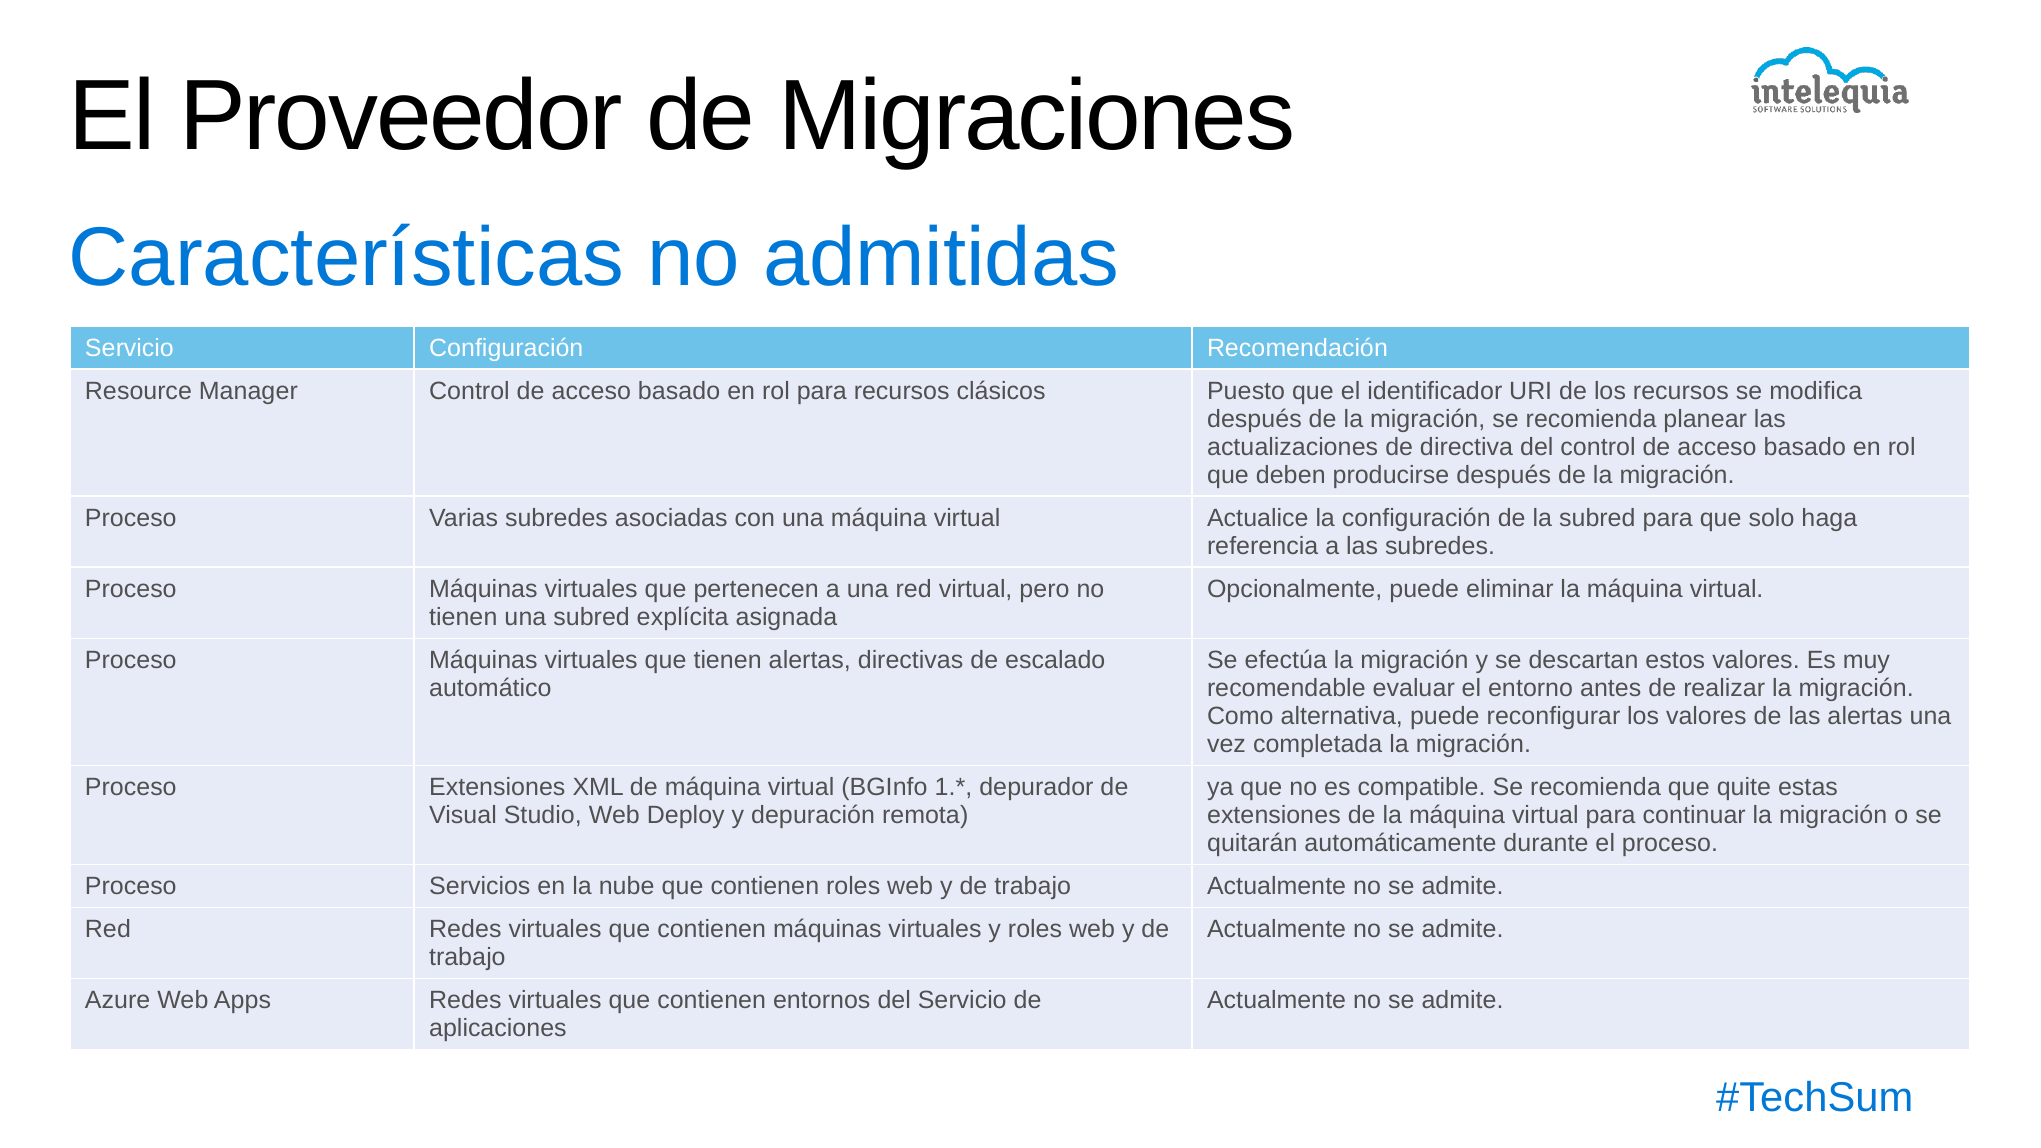

# El Proveedor de Migraciones
Características no admitidas
| Servicio | Configuración | Recomendación |
| --- | --- | --- |
| Resource Manager | Control de acceso basado en rol para recursos clásicos | Puesto que el identificador URI de los recursos se modifica después de la migración, se recomienda planear las actualizaciones de directiva del control de acceso basado en rol que deben producirse después de la migración. |
| Proceso | Varias subredes asociadas con una máquina virtual | Actualice la configuración de la subred para que solo haga referencia a las subredes. |
| Proceso | Máquinas virtuales que pertenecen a una red virtual, pero no tienen una subred explícita asignada | Opcionalmente, puede eliminar la máquina virtual. |
| Proceso | Máquinas virtuales que tienen alertas, directivas de escalado automático | Se efectúa la migración y se descartan estos valores. Es muy recomendable evaluar el entorno antes de realizar la migración. Como alternativa, puede reconfigurar los valores de las alertas una vez completada la migración. |
| Proceso | Extensiones XML de máquina virtual (BGInfo 1.\*, depurador de Visual Studio, Web Deploy y depuración remota) | ya que no es compatible. Se recomienda que quite estas extensiones de la máquina virtual para continuar la migración o se quitarán automáticamente durante el proceso. |
| Proceso | Servicios en la nube que contienen roles web y de trabajo | Actualmente no se admite. |
| Red | Redes virtuales que contienen máquinas virtuales y roles web y de trabajo | Actualmente no se admite. |
| Azure Web Apps | Redes virtuales que contienen entornos del Servicio de aplicaciones | Actualmente no se admite. |